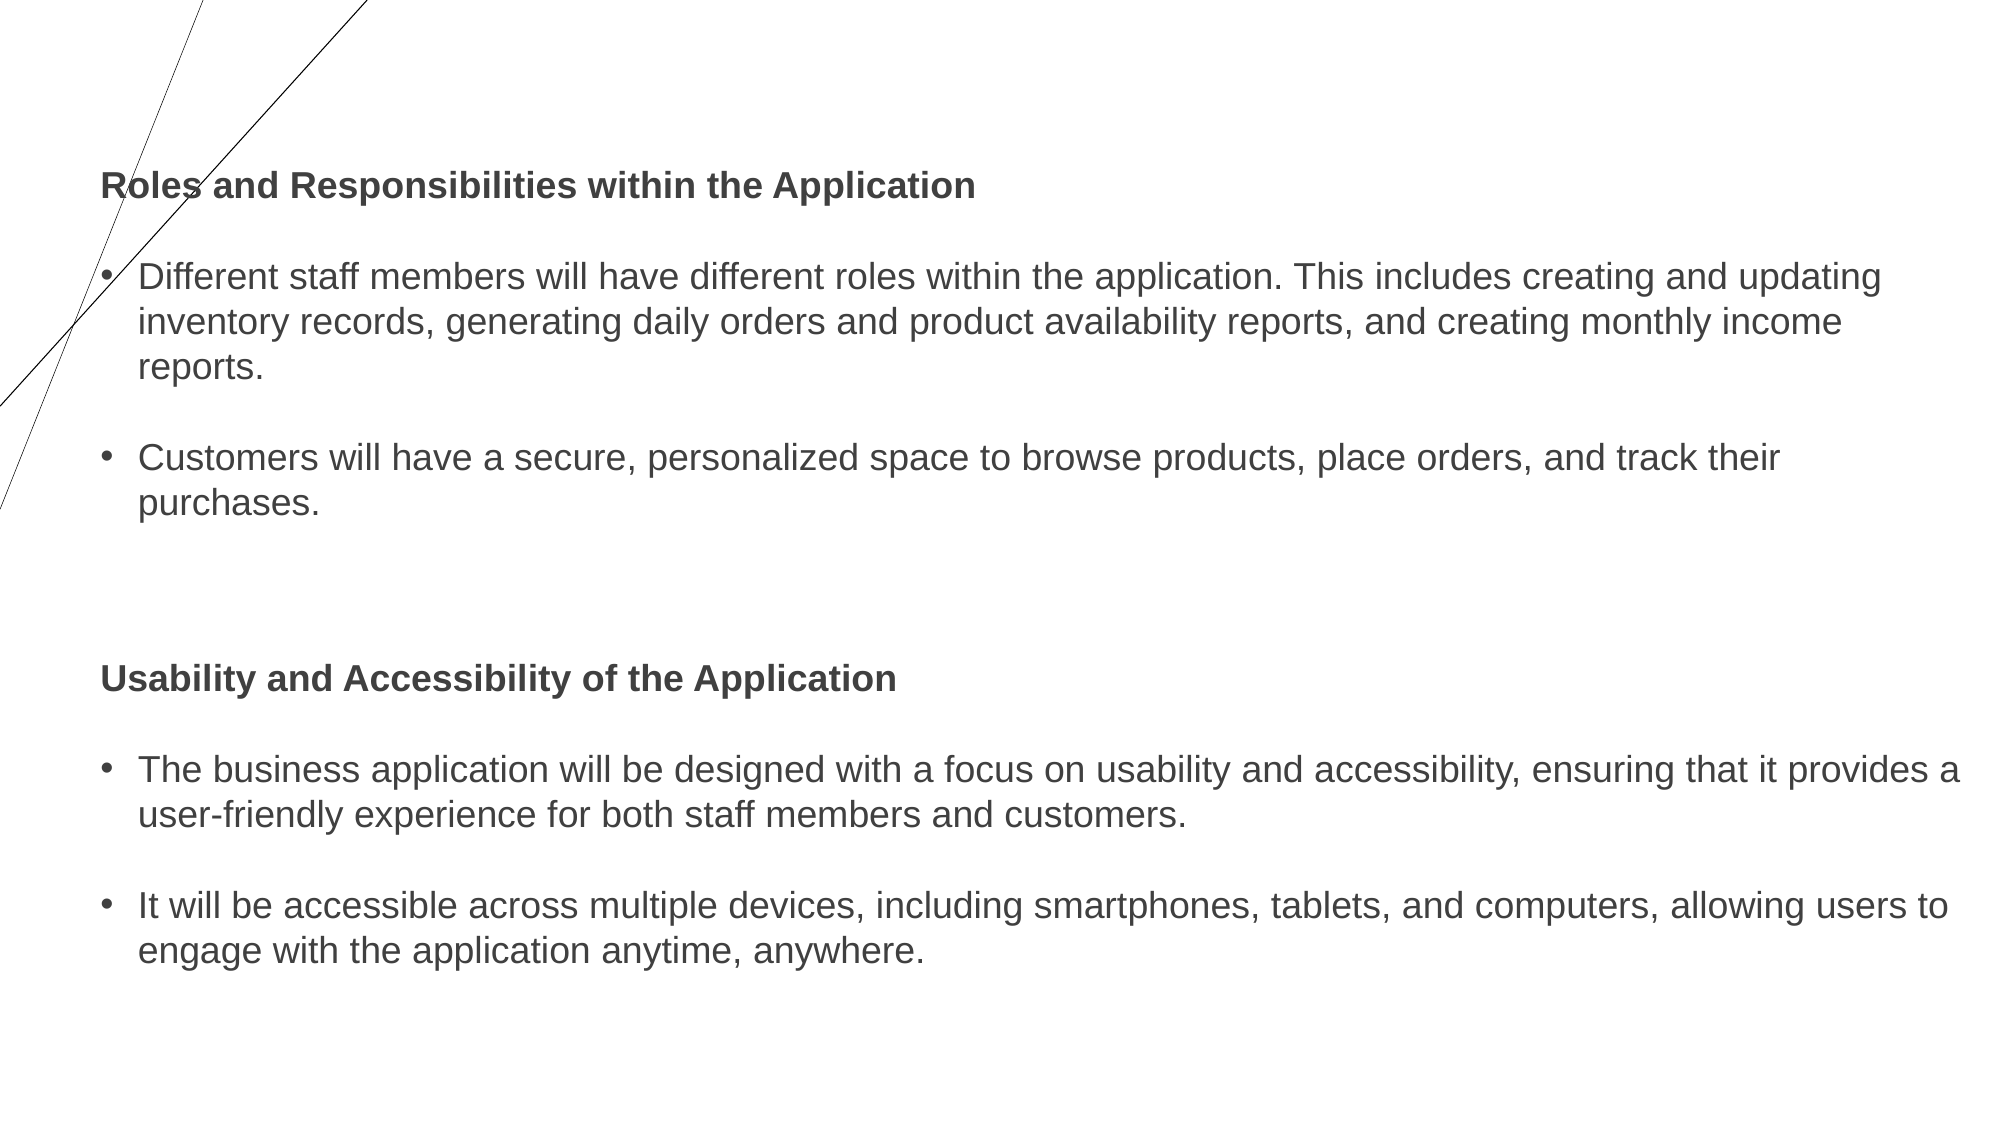

Roles and Responsibilities within the Application
Different staff members will have different roles within the application. This includes creating and updating inventory records, generating daily orders and product availability reports, and creating monthly income reports.
Customers will have a secure, personalized space to browse products, place orders, and track their purchases.

Usability and Accessibility of the Application
The business application will be designed with a focus on usability and accessibility, ensuring that it provides a user-friendly experience for both staff members and customers.
It will be accessible across multiple devices, including smartphones, tablets, and computers, allowing users to engage with the application anytime, anywhere.